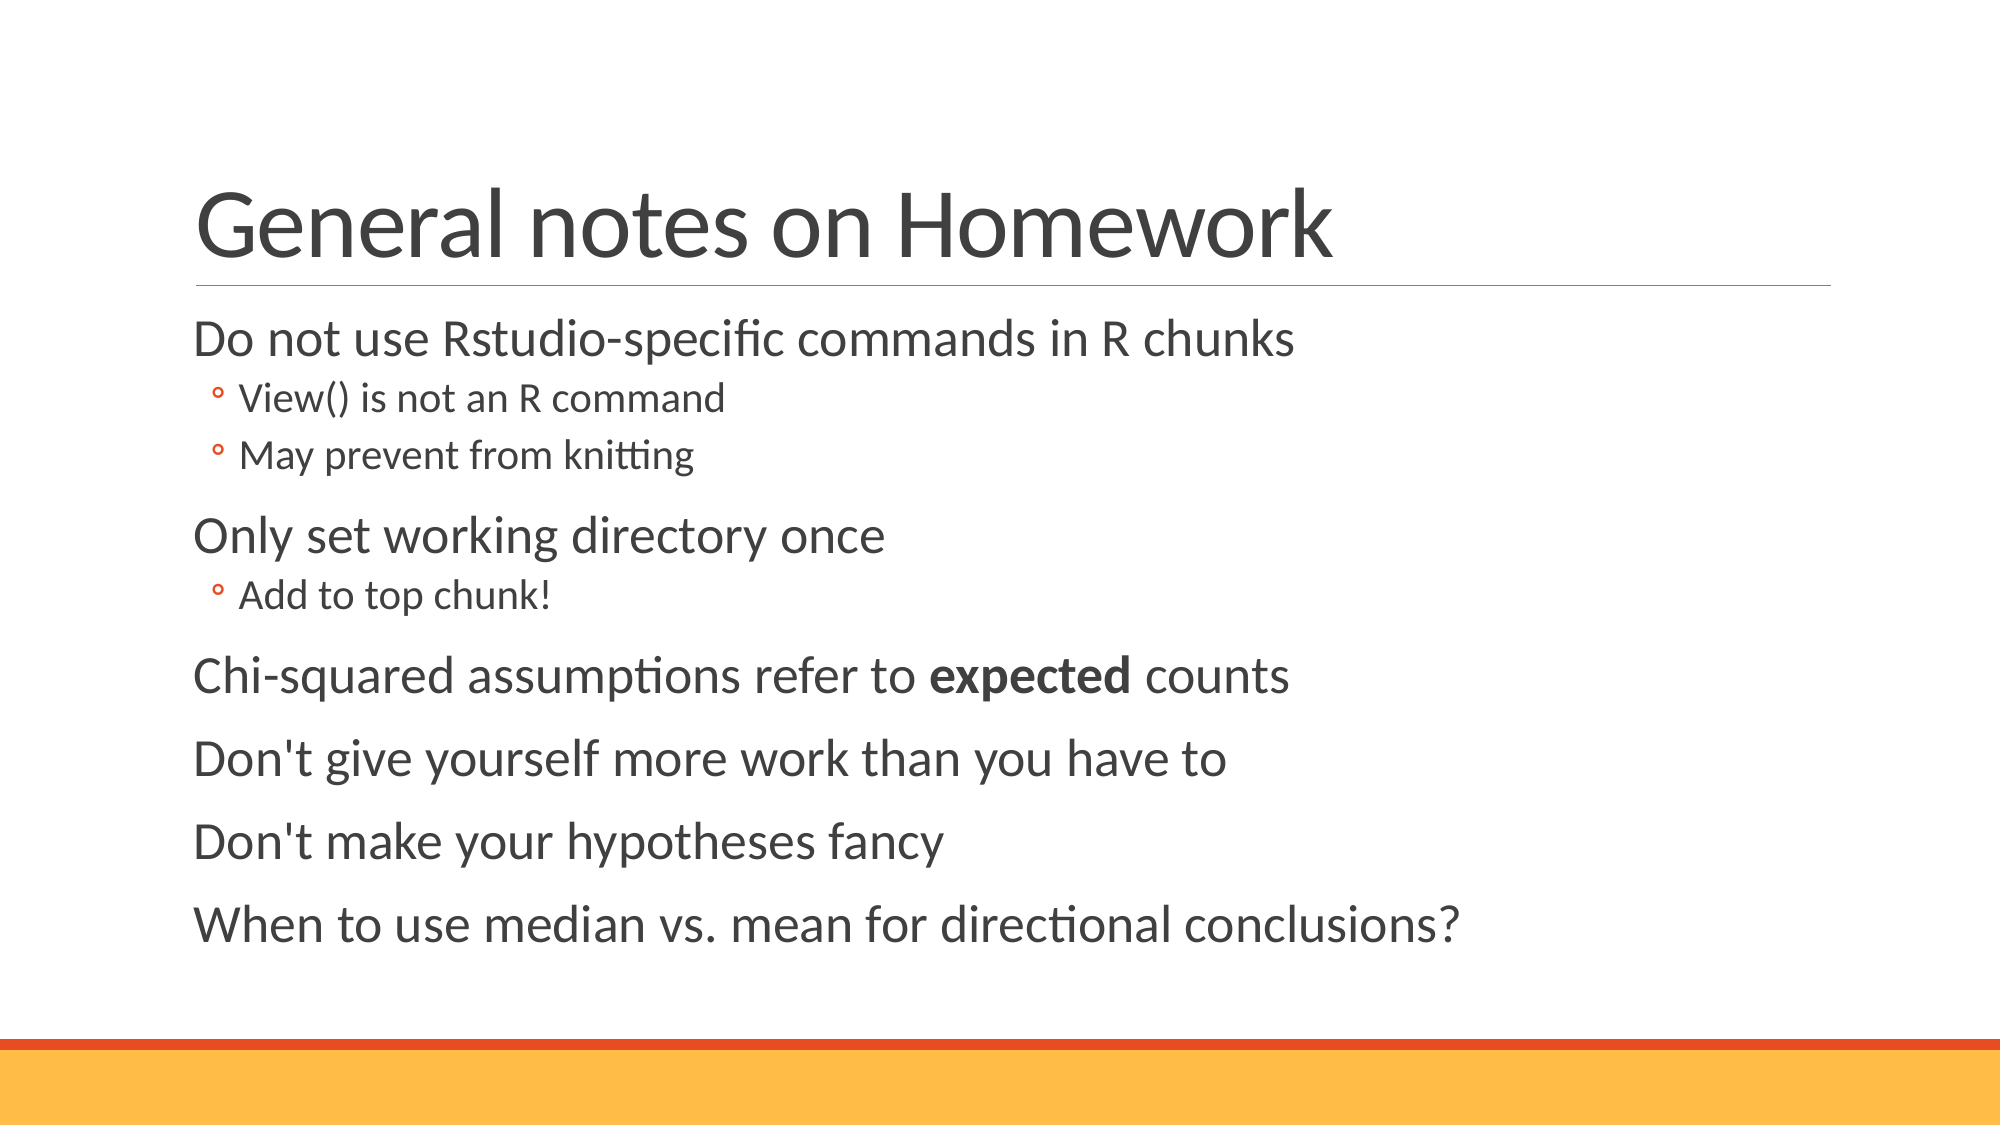

# General notes on Homework
Do not use Rstudio-specific commands in R chunks
View() is not an R command
May prevent from knitting
Only set working directory once
Add to top chunk!
Chi-squared assumptions refer to expected counts
Don't give yourself more work than you have to
Don't make your hypotheses fancy
When to use median vs. mean for directional conclusions?